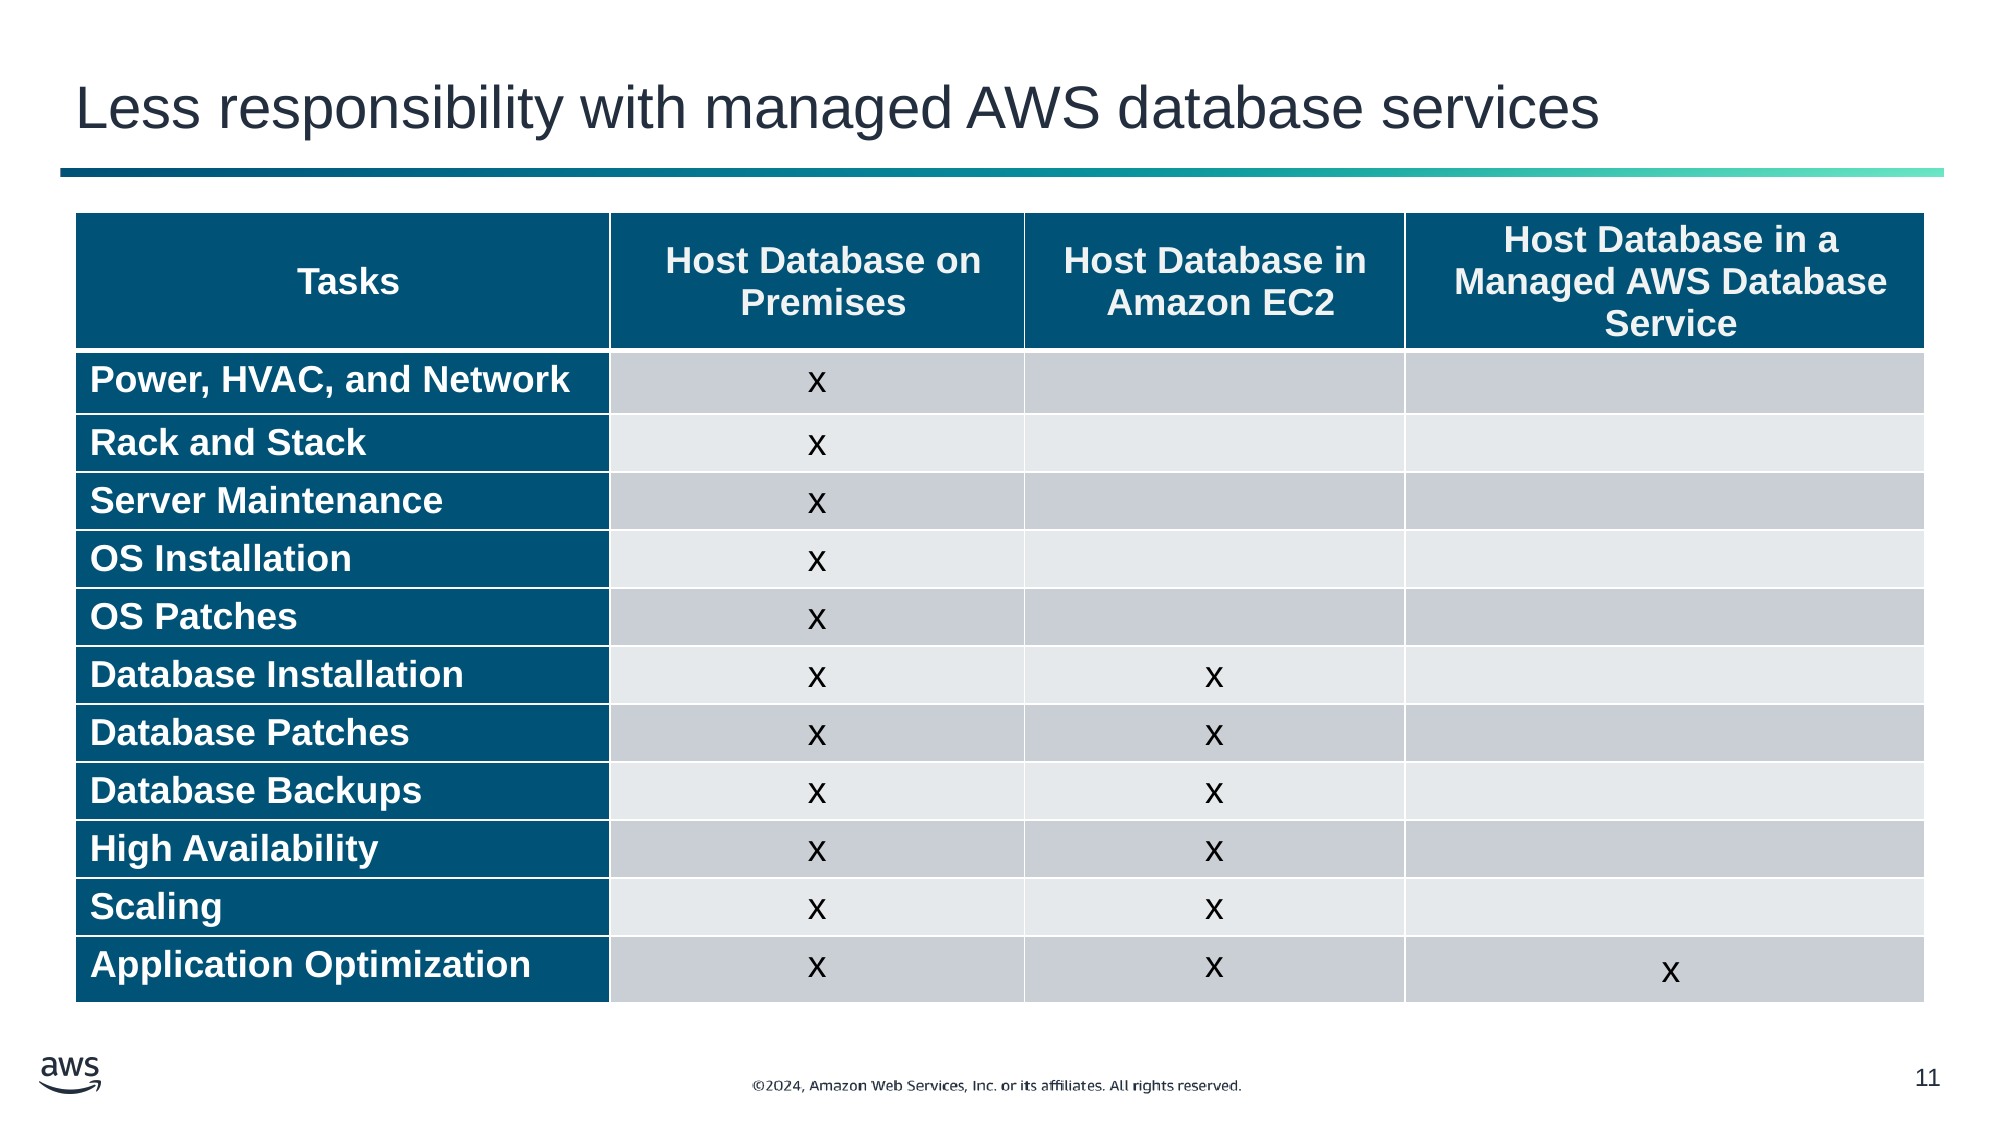

# Less responsibility with managed AWS database services
| Tasks | Host Database on Premises | Host Database in Amazon EC2 | Host Database in a Managed AWS Database Service |
| --- | --- | --- | --- |
| Power, HVAC, and Network | x |  |  |
| Rack and Stack | x |  |  |
| Server Maintenance | x |  |  |
| OS Installation | x |  |  |
| OS Patches | x |  |  |
| Database Installation | x | x |  |
| Database Patches | x | x |  |
| Database Backups | x | x |  |
| High Availability | x | x |  |
| Scaling | x | x |  |
| Application Optimization | x | x | x |
11